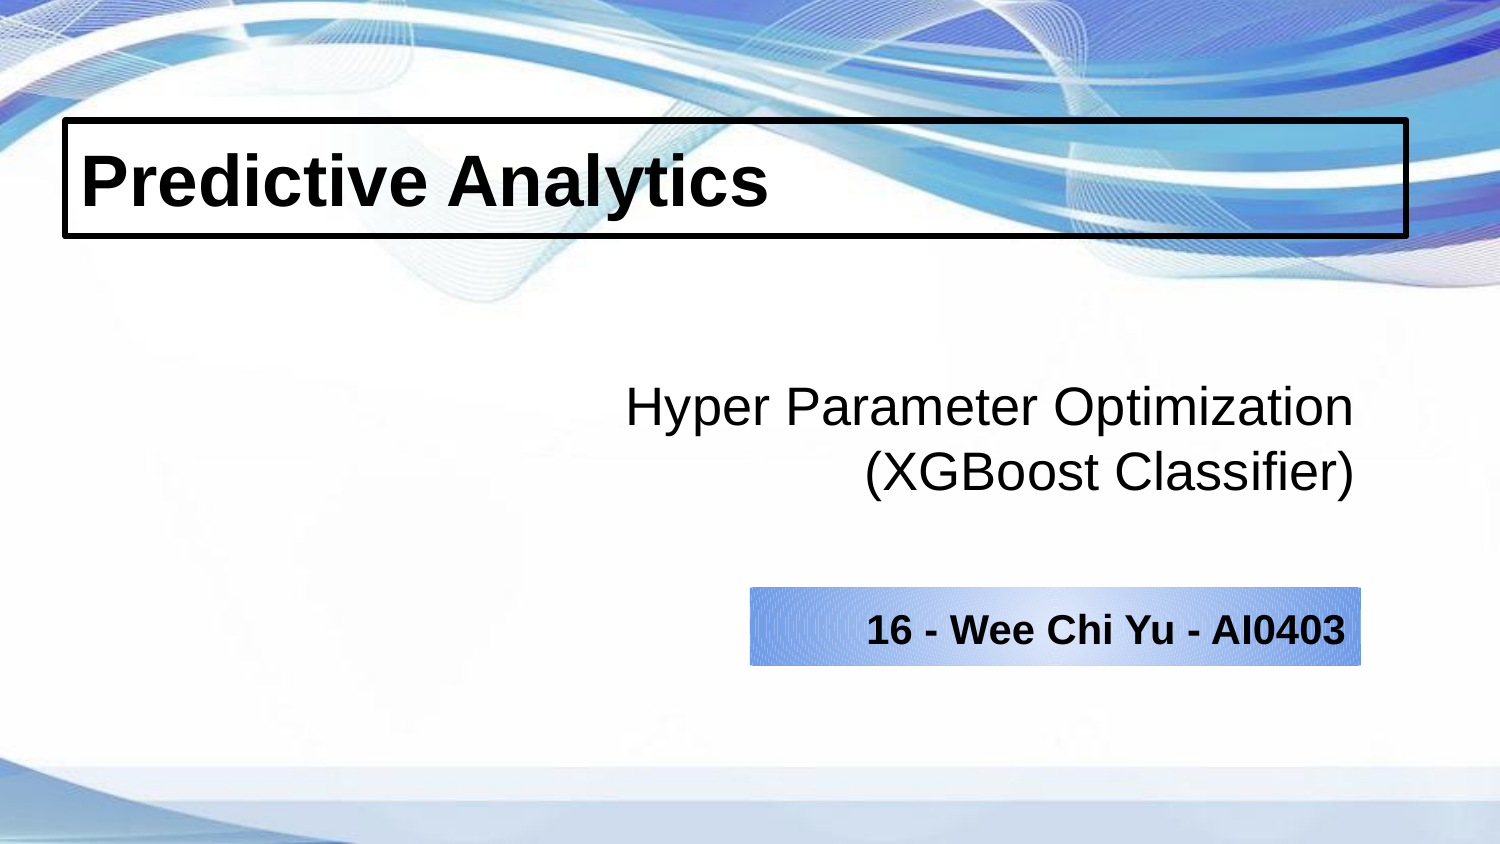

# Predictive Analytics
Hyper Parameter Optimization
(XGBoost Classifier)
16 - Wee Chi Yu - AI0403